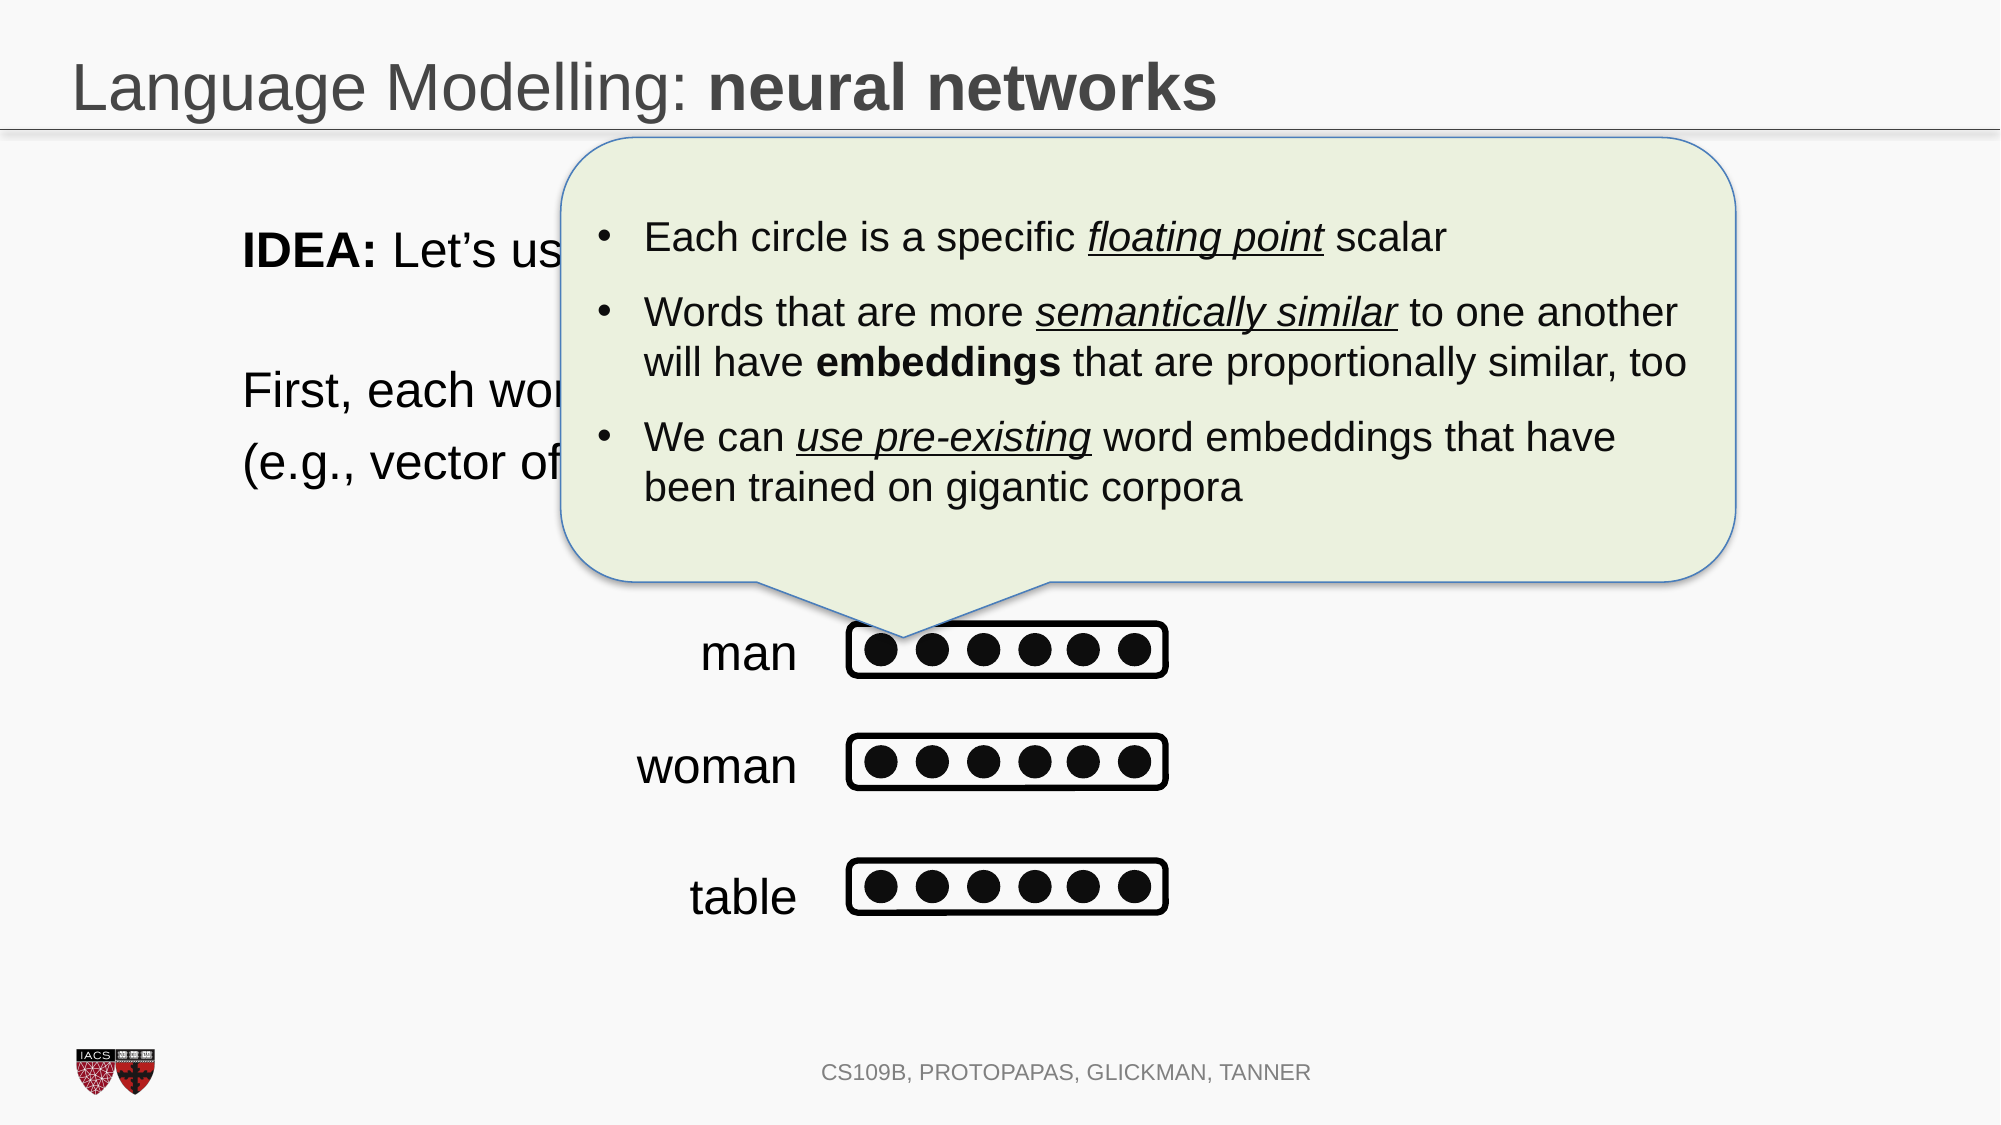

# Language Modelling: neural networks
Each circle is a specific floating point scalar
Words that are more semantically similar to one another will have embeddings that are proportionally similar, too
We can use pre-existing word embeddings that have been trained on gigantic corpora
IDEA: Let’s use a neural networks!

First, each word is represented by a word embedding (e.g., vector of length 200)
man

woman

table